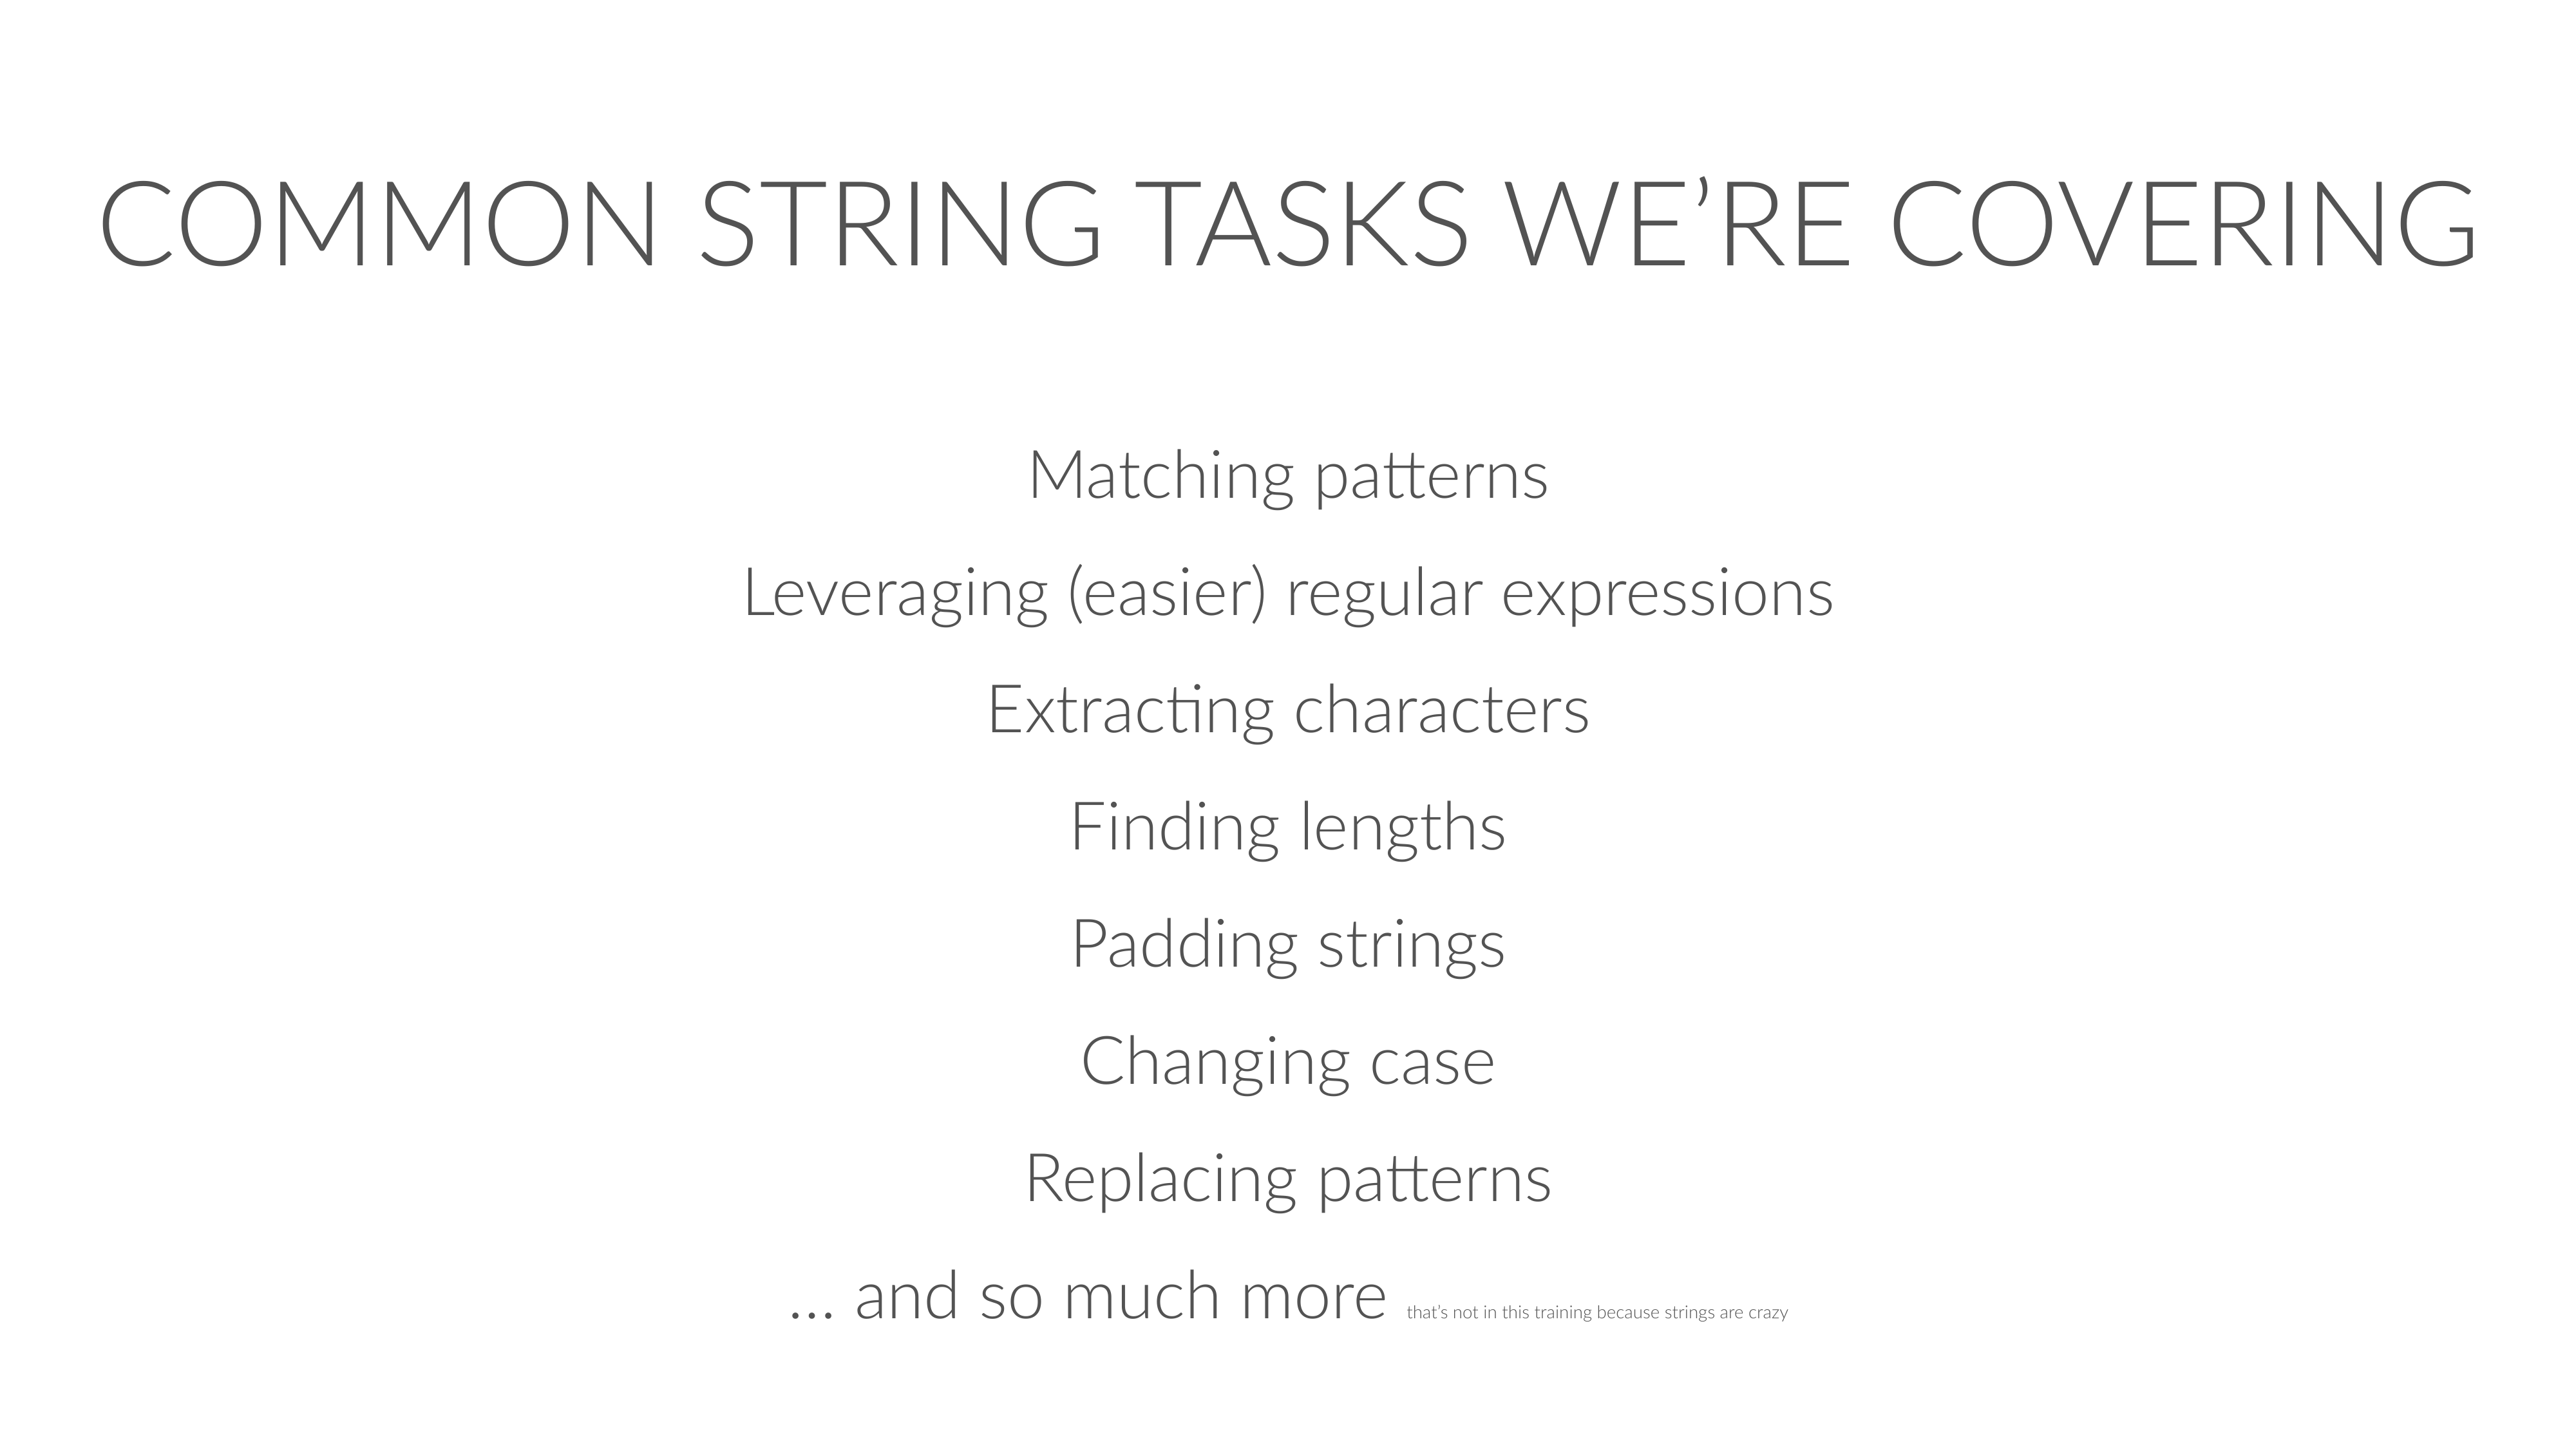

# Common string tasks we’re covering
Matching patterns
Leveraging (easier) regular expressions
Extracting characters
Finding lengths
Padding strings
Changing case
Replacing patterns
… and so much more that’s not in this training because strings are crazy